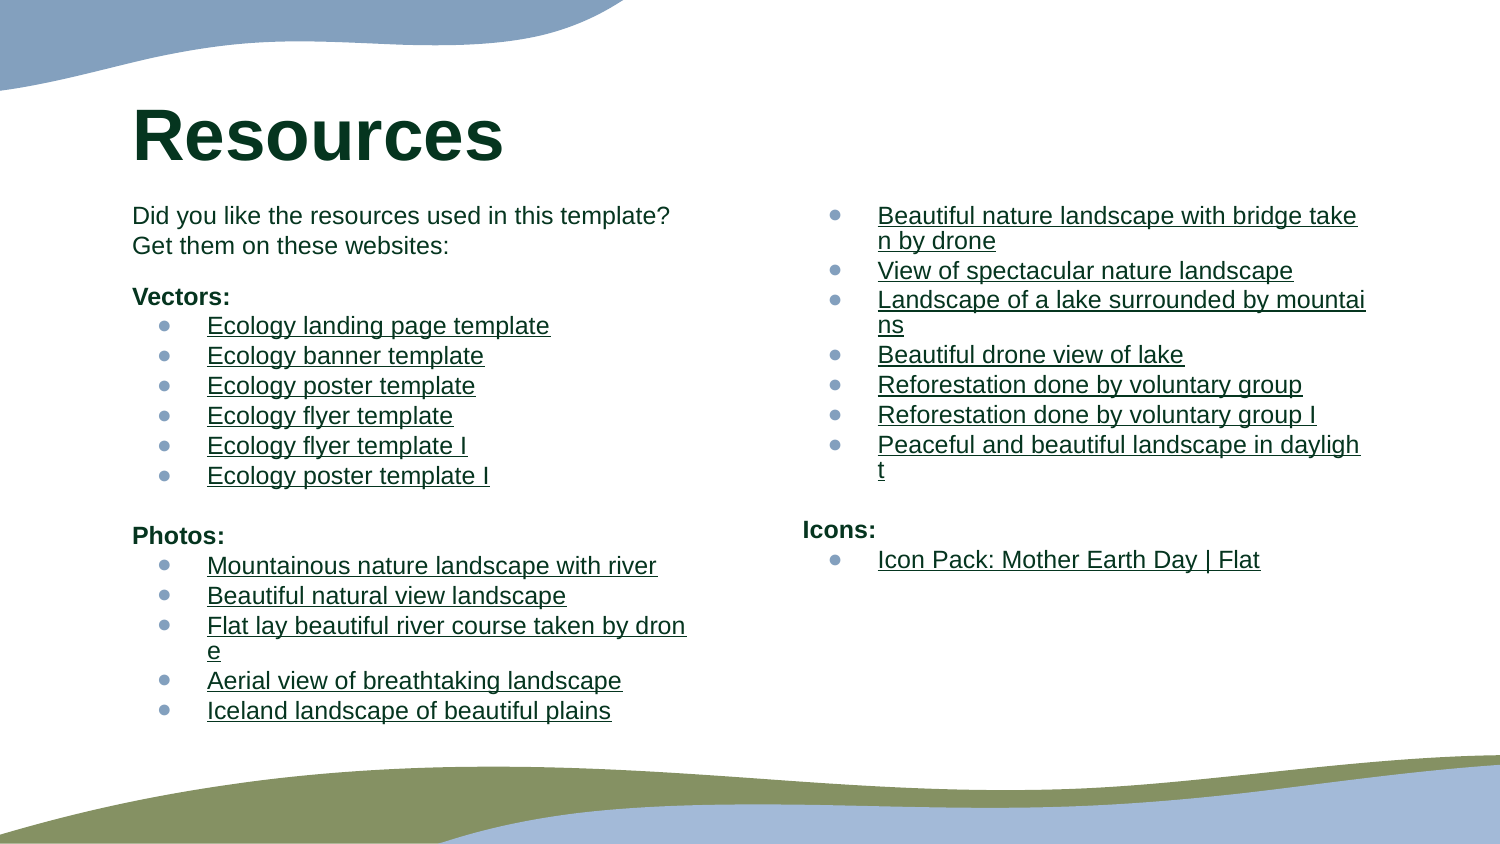

# Resources
Did you like the resources used in this template? Get them on these websites:
Vectors:
Ecology landing page template
Ecology banner template
Ecology poster template
Ecology flyer template
Ecology flyer template I
Ecology poster template I

Photos:
Mountainous nature landscape with river
Beautiful natural view landscape
Flat lay beautiful river course taken by drone
Aerial view of breathtaking landscape
Iceland landscape of beautiful plains
Beautiful nature landscape with bridge taken by drone
View of spectacular nature landscape
Landscape of a lake surrounded by mountains
Beautiful drone view of lake
Reforestation done by voluntary group
Reforestation done by voluntary group I
Peaceful and beautiful landscape in daylight

Icons:
Icon Pack: Mother Earth Day | Flat